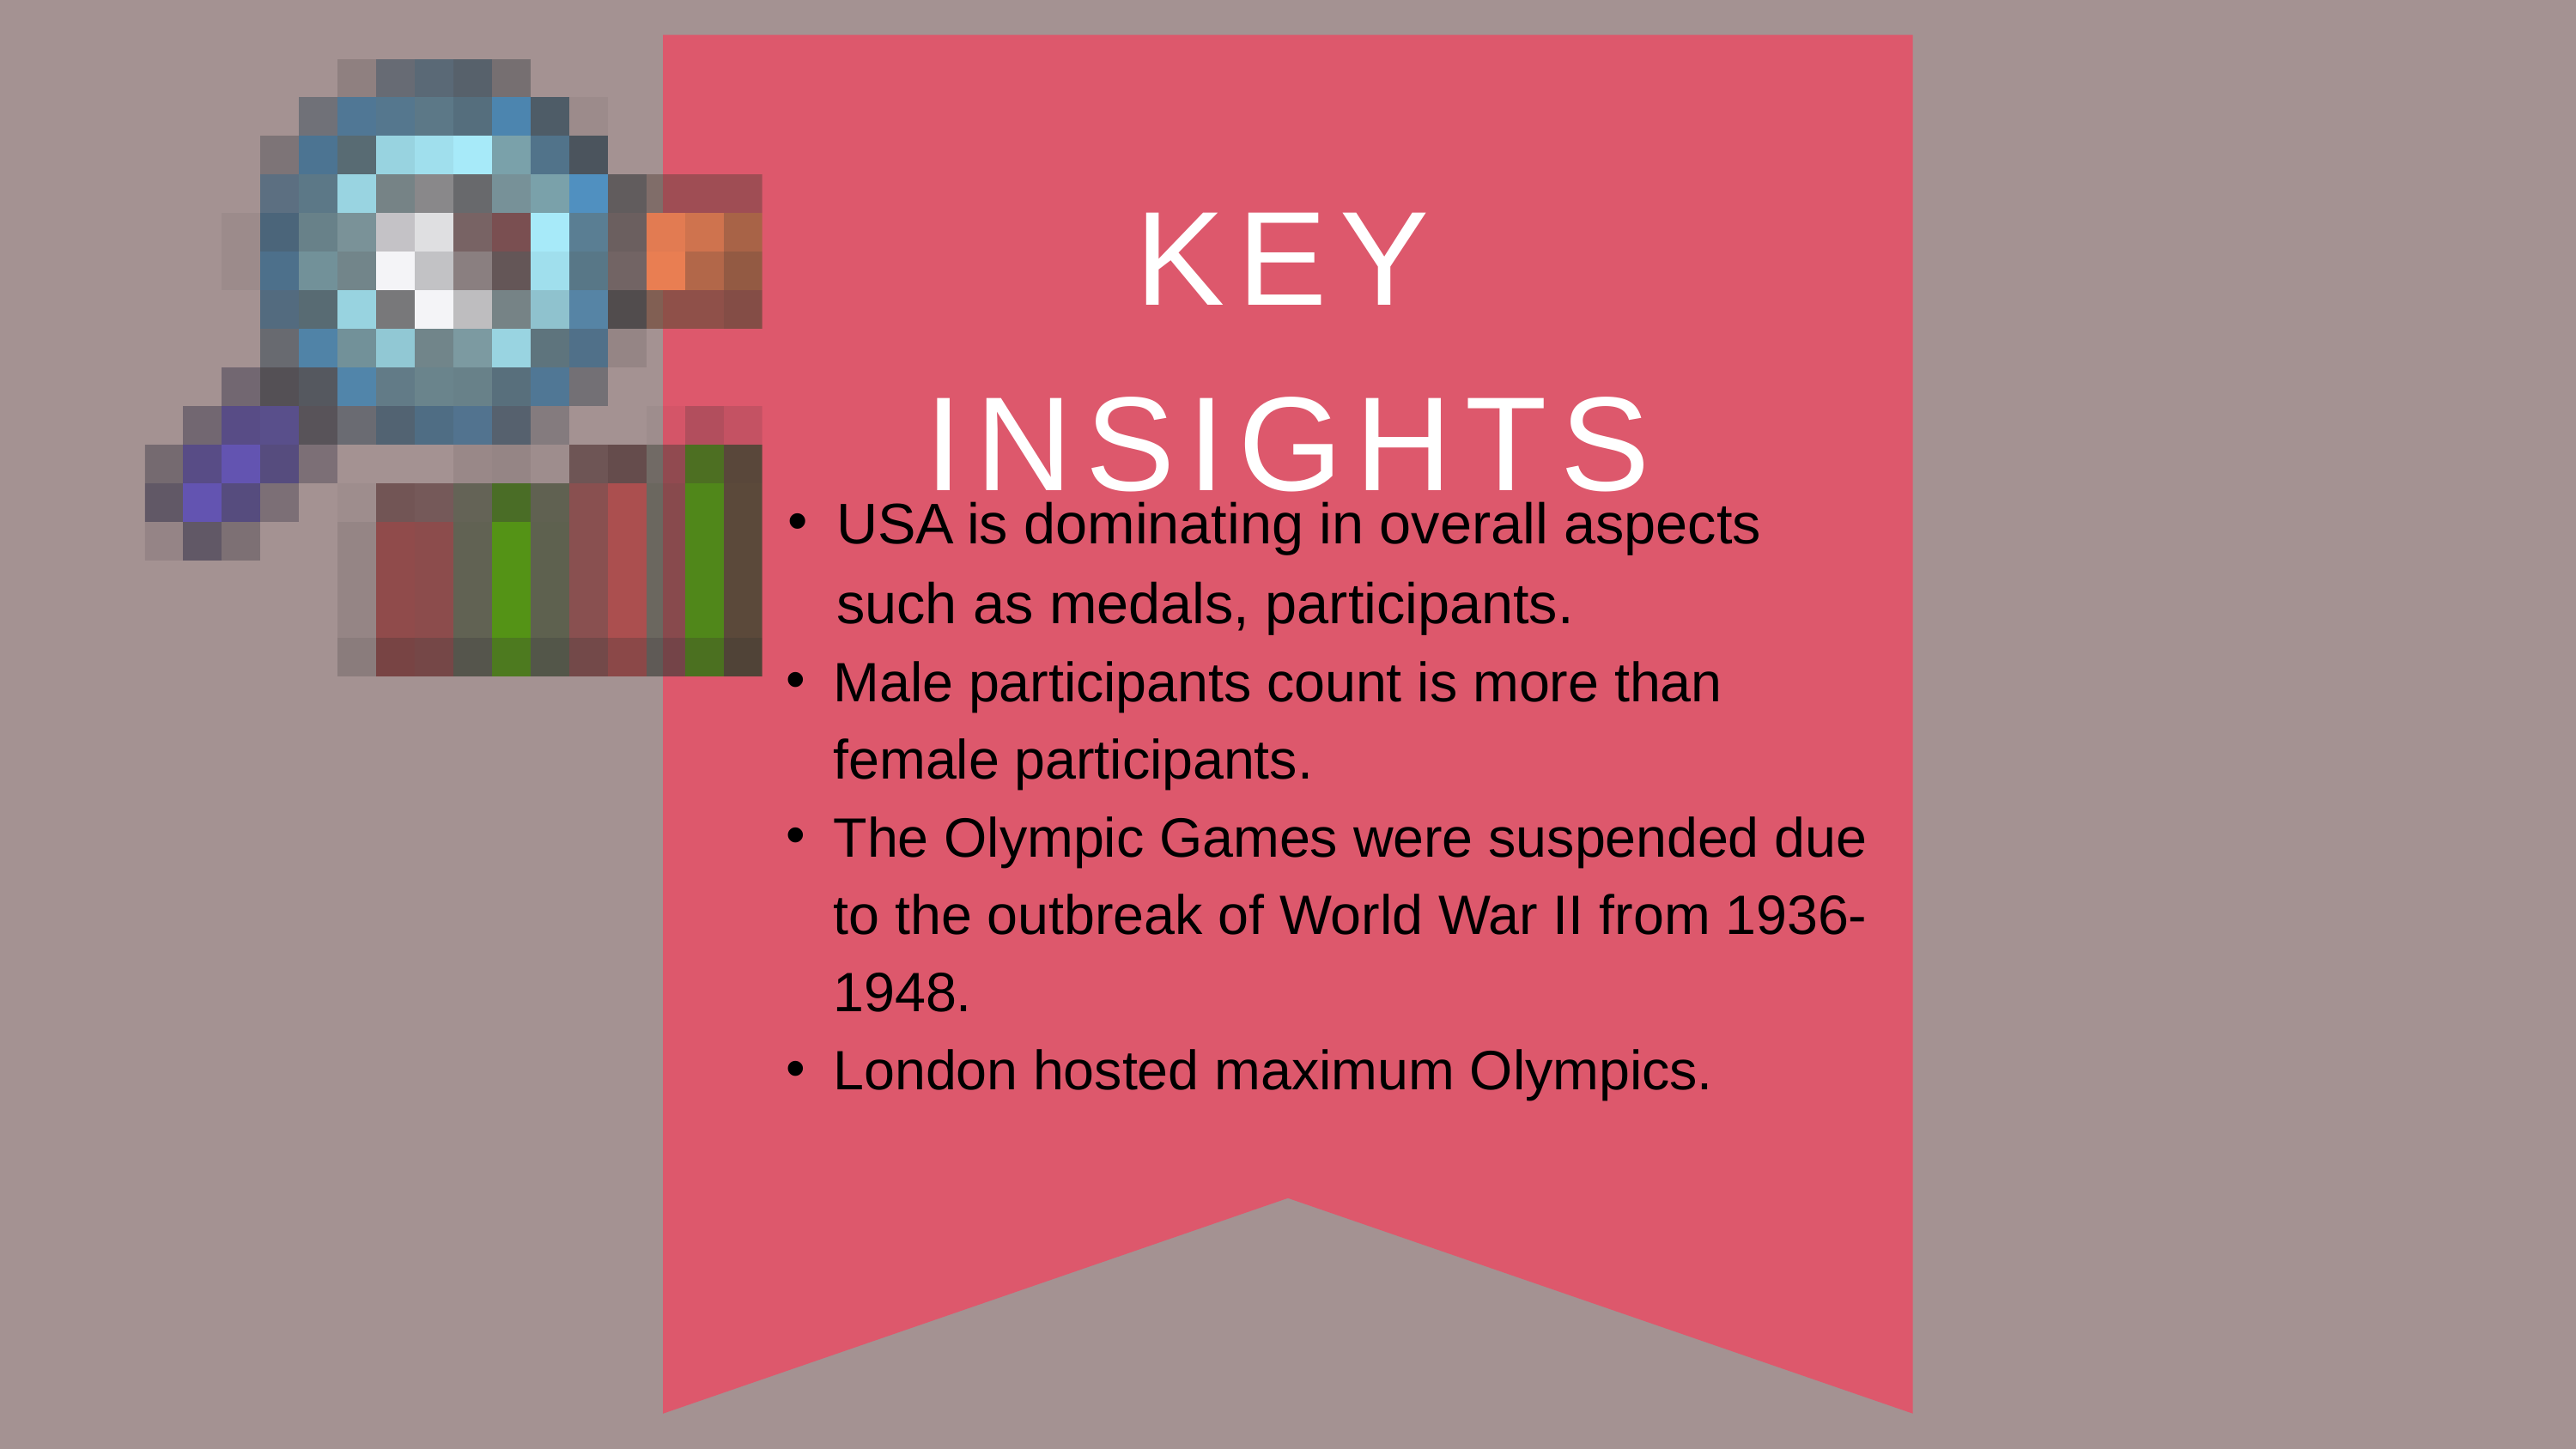

KEY INSIGHTS
USA is dominating in overall aspects such as medals, participants.
Male participants count is more than female participants.
The Olympic Games were suspended due to the outbreak of World War II from 1936-1948.
London hosted maximum Olympics.